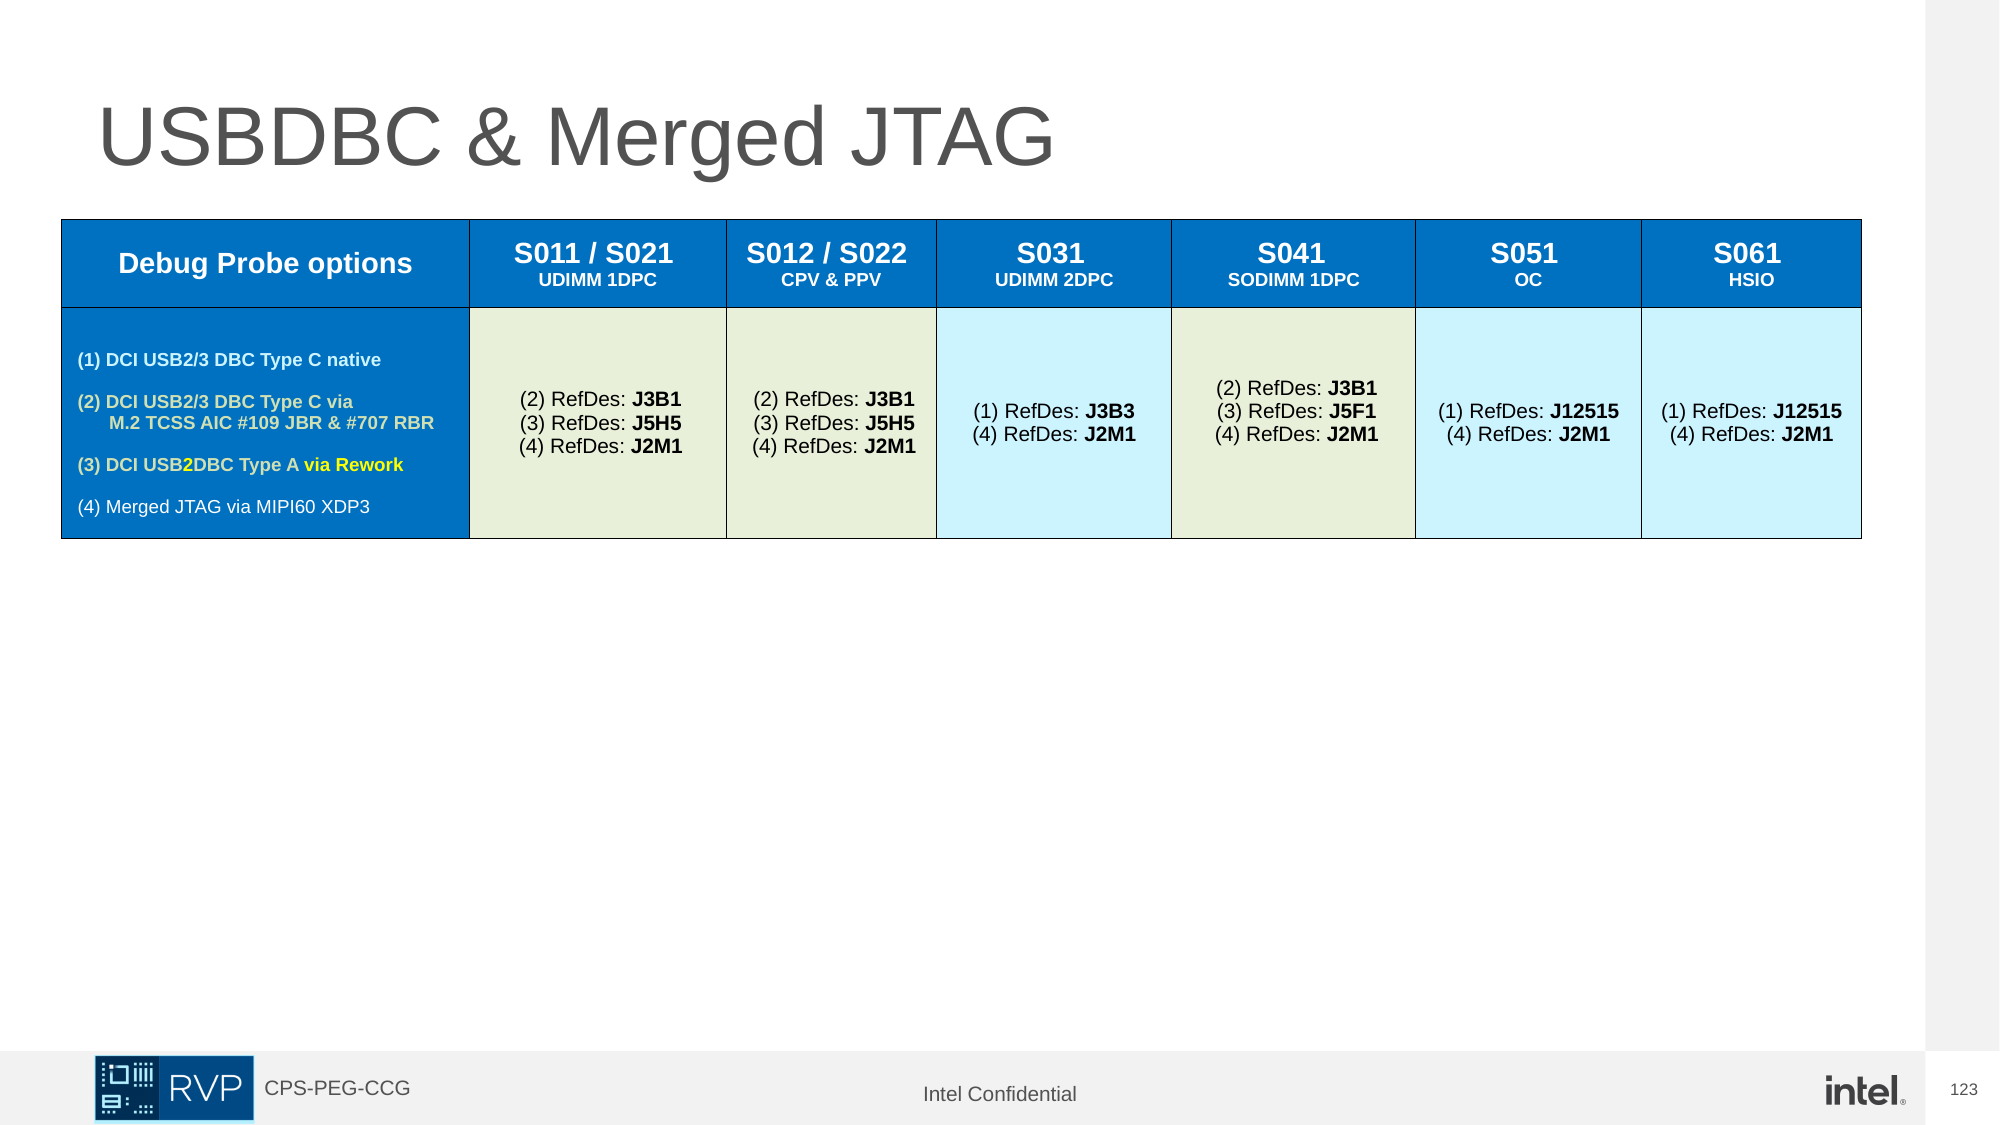

# USBDBC & Merged JTAG
| Debug Probe options | S011 / S021 UDIMM 1DPC | S012 / S022 CPV & PPV | S031 UDIMM 2DPC | S041 SODIMM 1DPC | S051 OC | S061 HSIO |
| --- | --- | --- | --- | --- | --- | --- |
| (1) DCI USB2/3 DBC Type C native (2) DCI USB2/3 DBC Type C via M.2 TCSS AIC #109 JBR & #707 RBR (3) DCI USB2DBC Type A via Rework (4) Merged JTAG via MIPI60 XDP3 | (2) RefDes: J3B1 (3) RefDes: J5H5 (4) RefDes: J2M1 | (2) RefDes: J3B1 (3) RefDes: J5H5 (4) RefDes: J2M1 | (1) RefDes: J3B3 (4) RefDes: J2M1 | (2) RefDes: J3B1 (3) RefDes: J5F1 (4) RefDes: J2M1 | (1) RefDes: J12515 (4) RefDes: J2M1 | (1) RefDes: J12515 (4) RefDes: J2M1 |